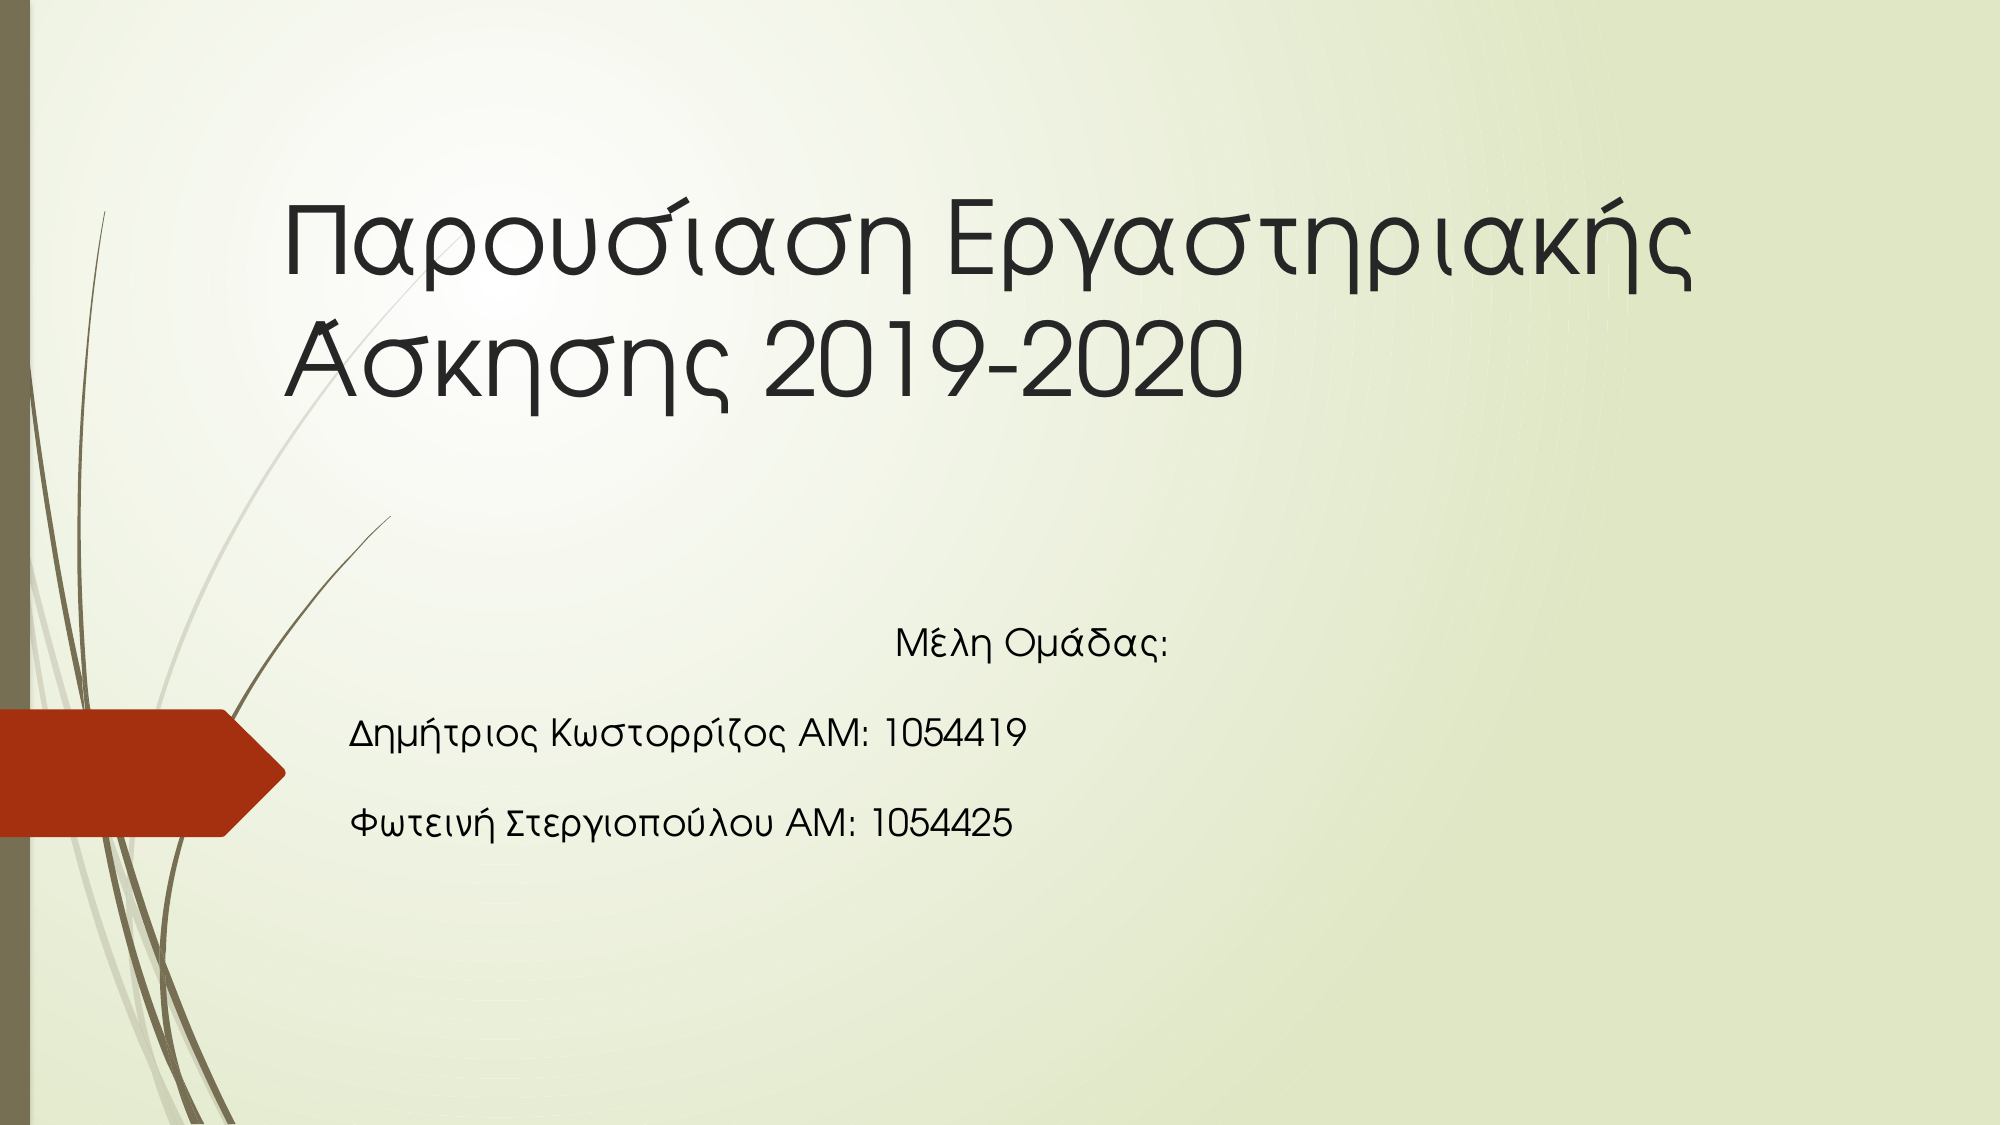

# Παρουσίαση Εργαστηριακής Άσκησης 2019-2020
Μέλη Ομάδας:

Δημήτριος Κωστορρίζος ΑΜ: 1054419

Φωτεινή Στεργιοπούλου ΑΜ: 1054425